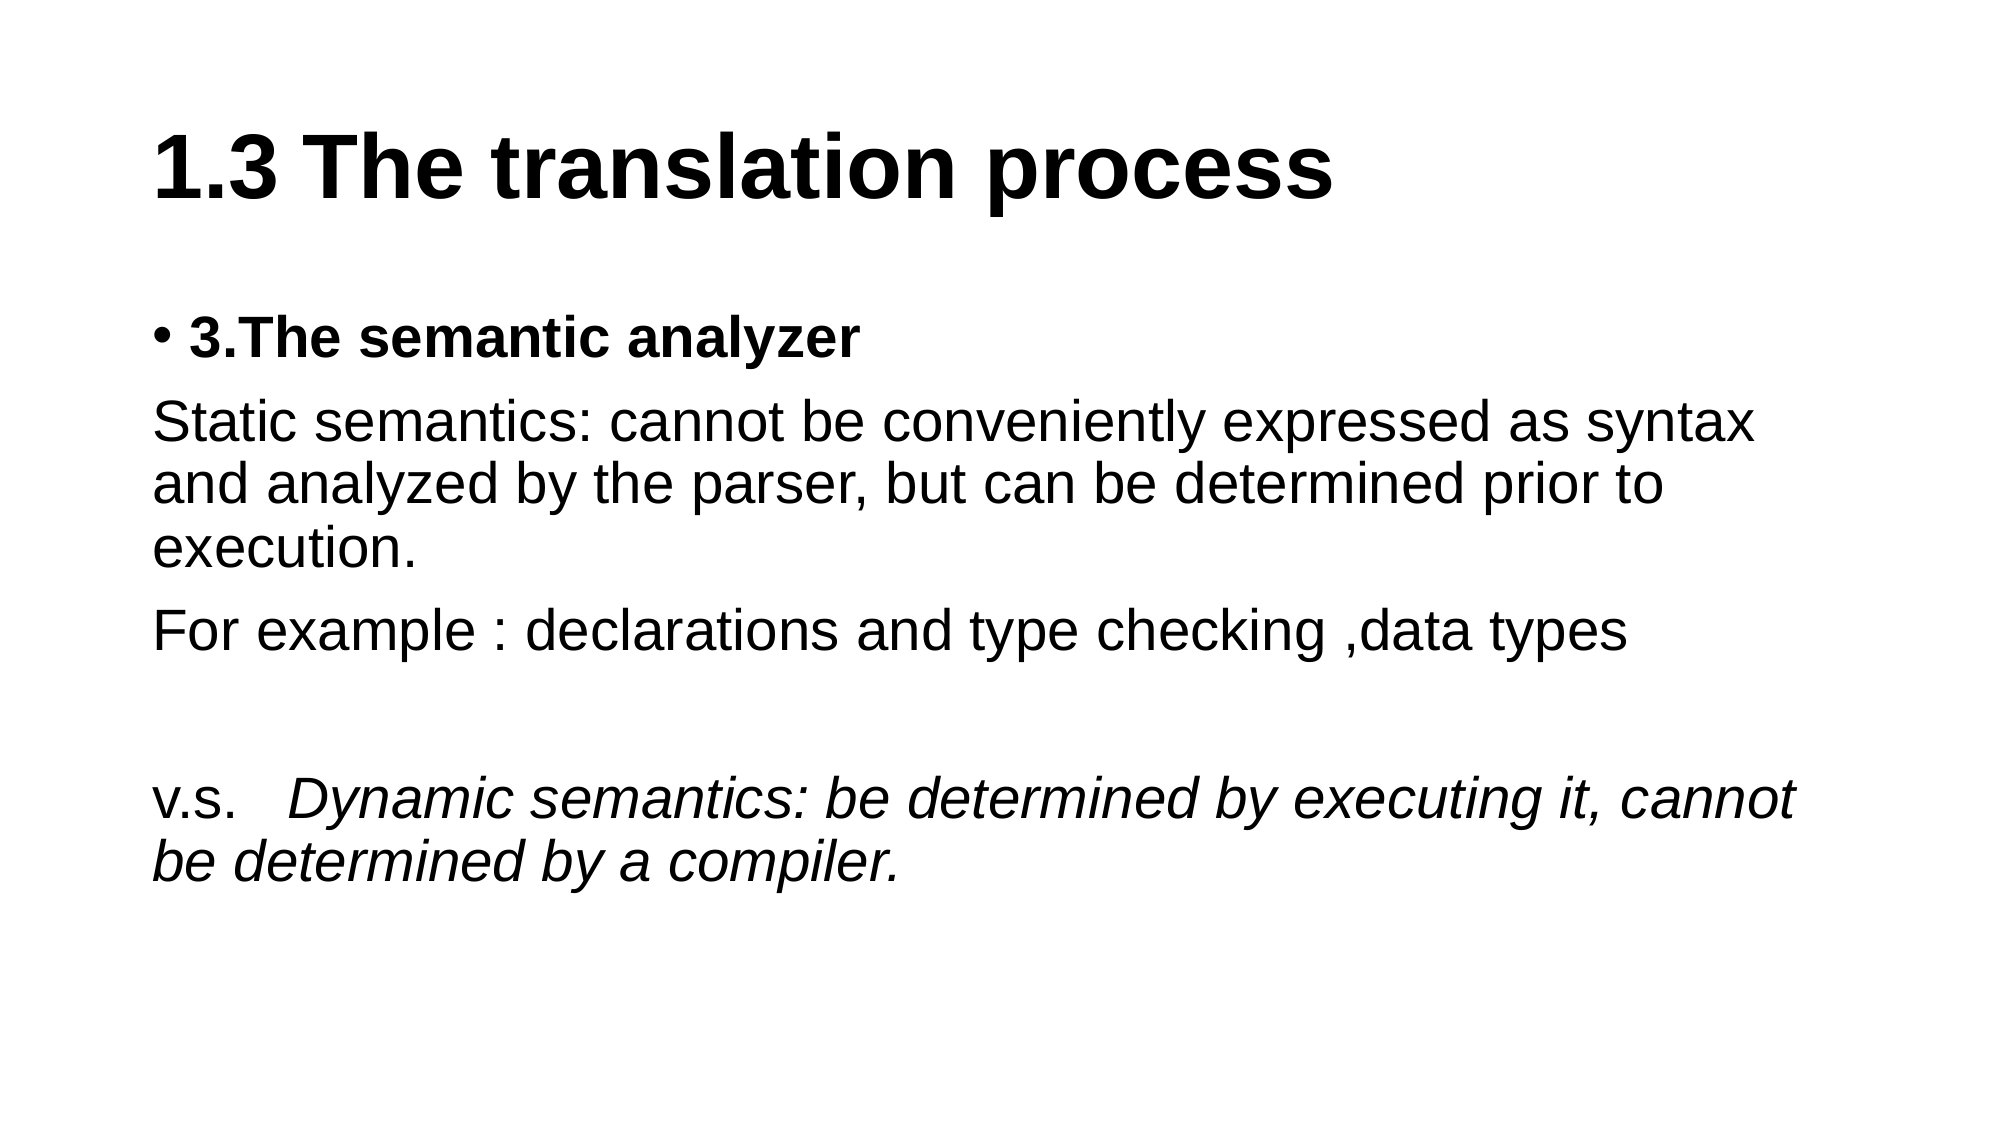

# 1.3	The translation process
3.The semantic analyzer
Static semantics: cannot be conveniently expressed as syntax and analyzed by the parser, but can be determined prior to execution.
For example : declarations and type checking ,data types

v.s.   Dynamic semantics: be determined by executing it, cannot be determined by a compiler.